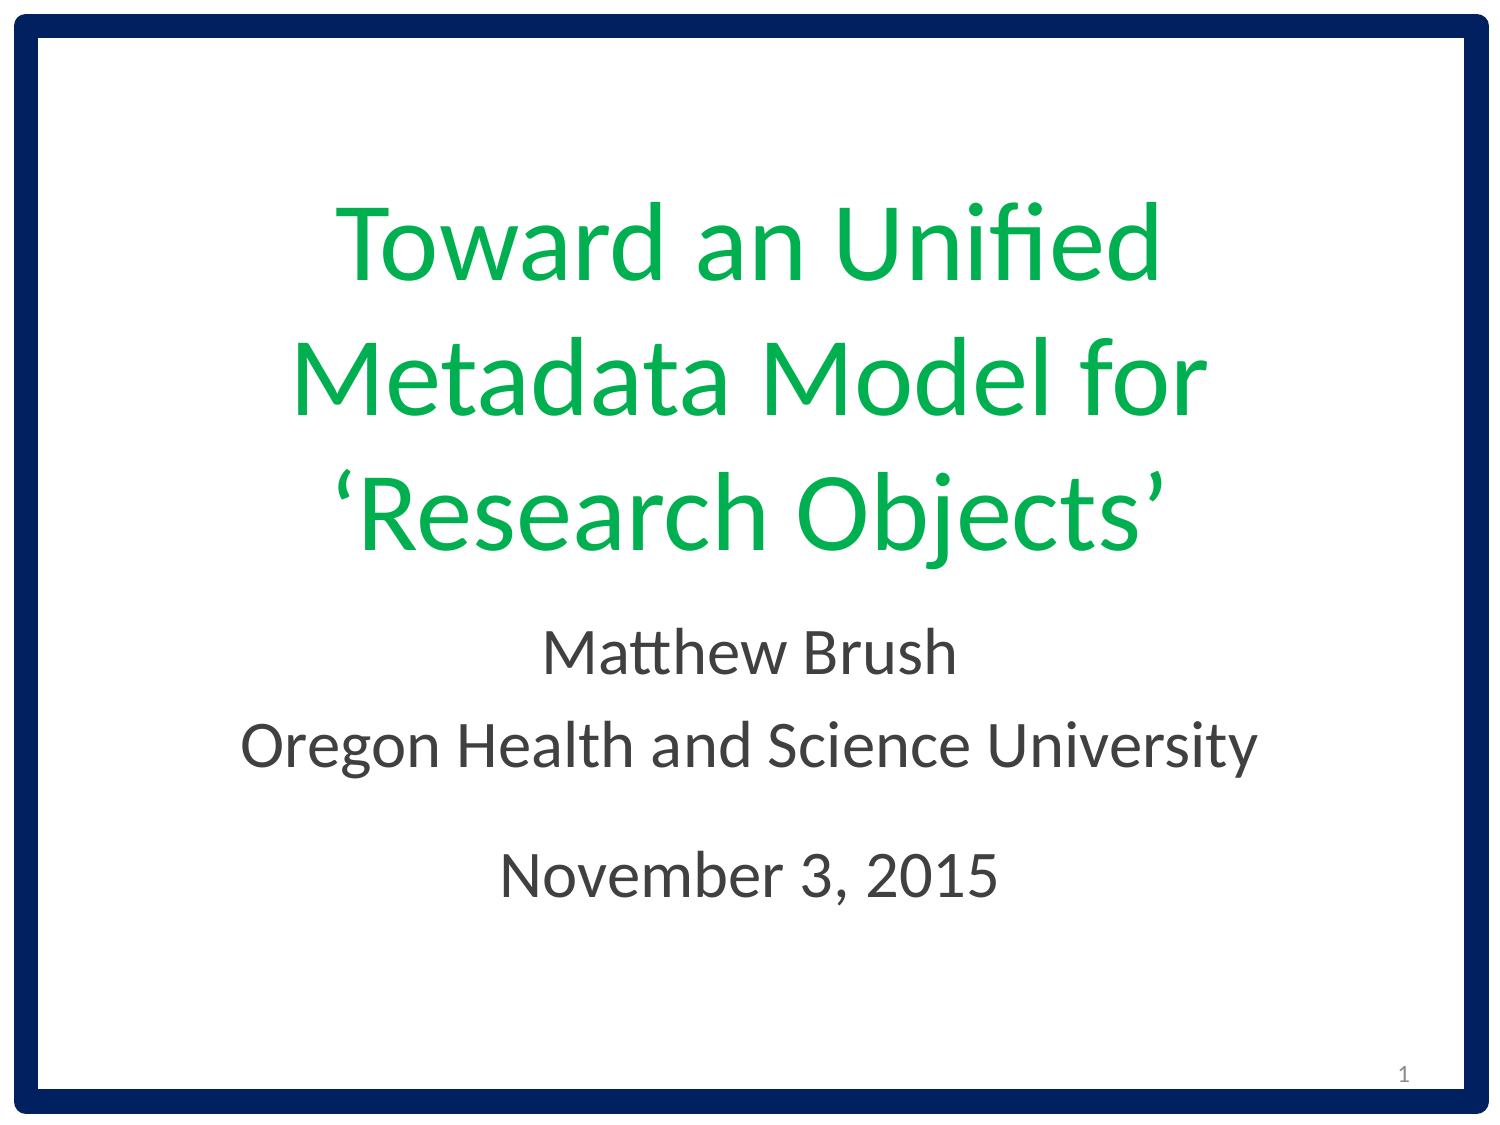

# Toward an Unified Metadata Model for ‘Research Objects’
Matthew Brush
Oregon Health and Science University
November 3, 2015
1